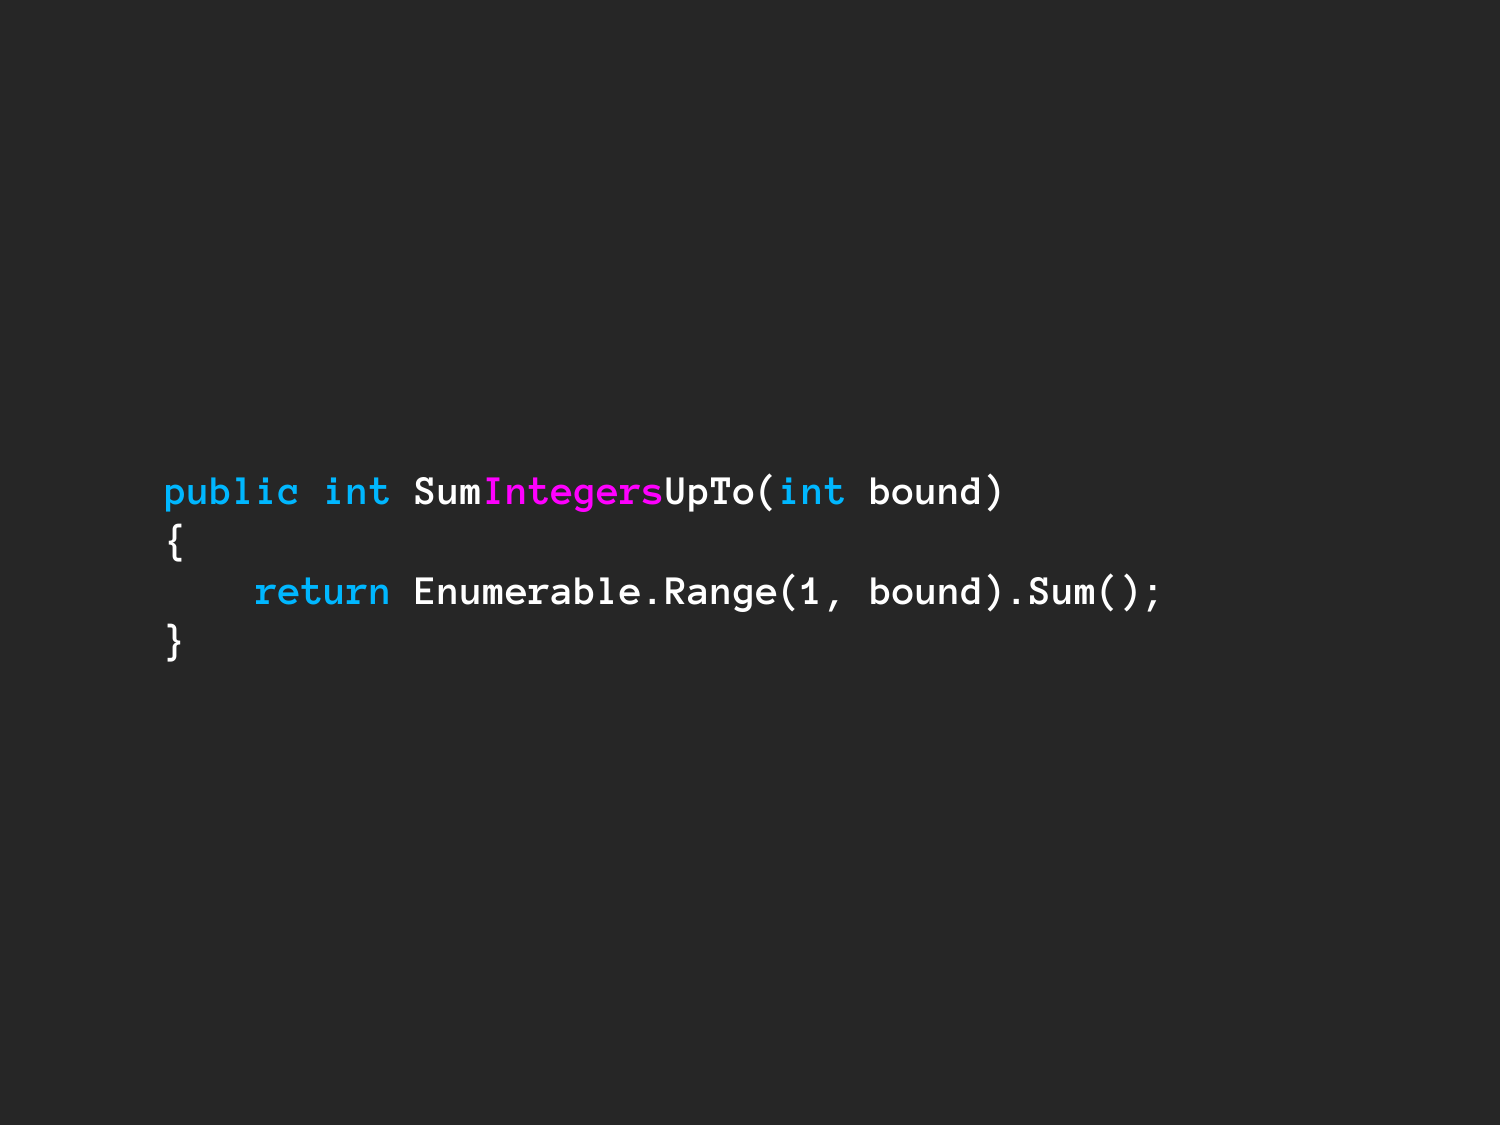

# public int SumIntegersUpTo(int bound) {     return Enumerable.Range(1, bound).Sum(); }